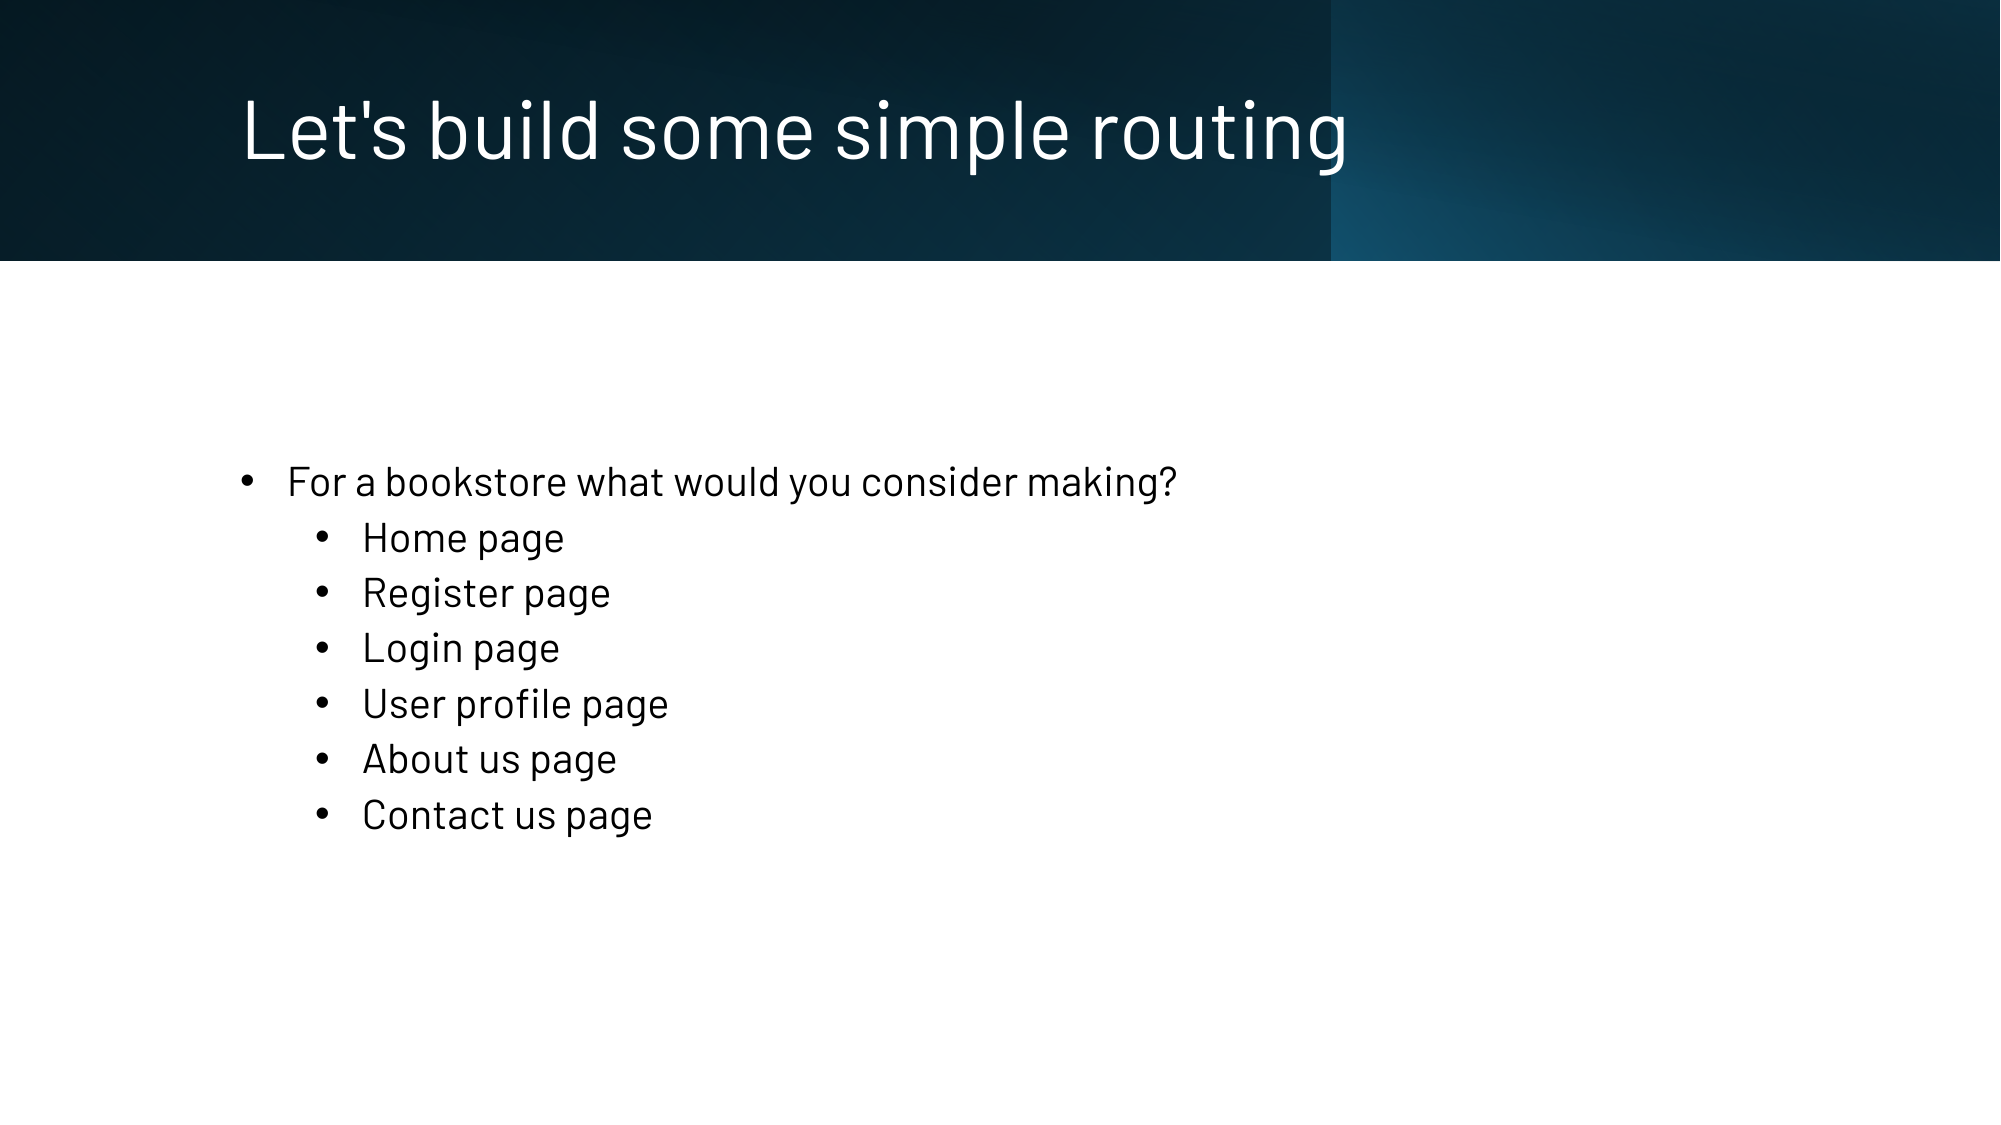

# Let's build some simple routing
For a bookstore what would you consider making?
Home page
Register page
Login page
User profile page
About us page
Contact us page